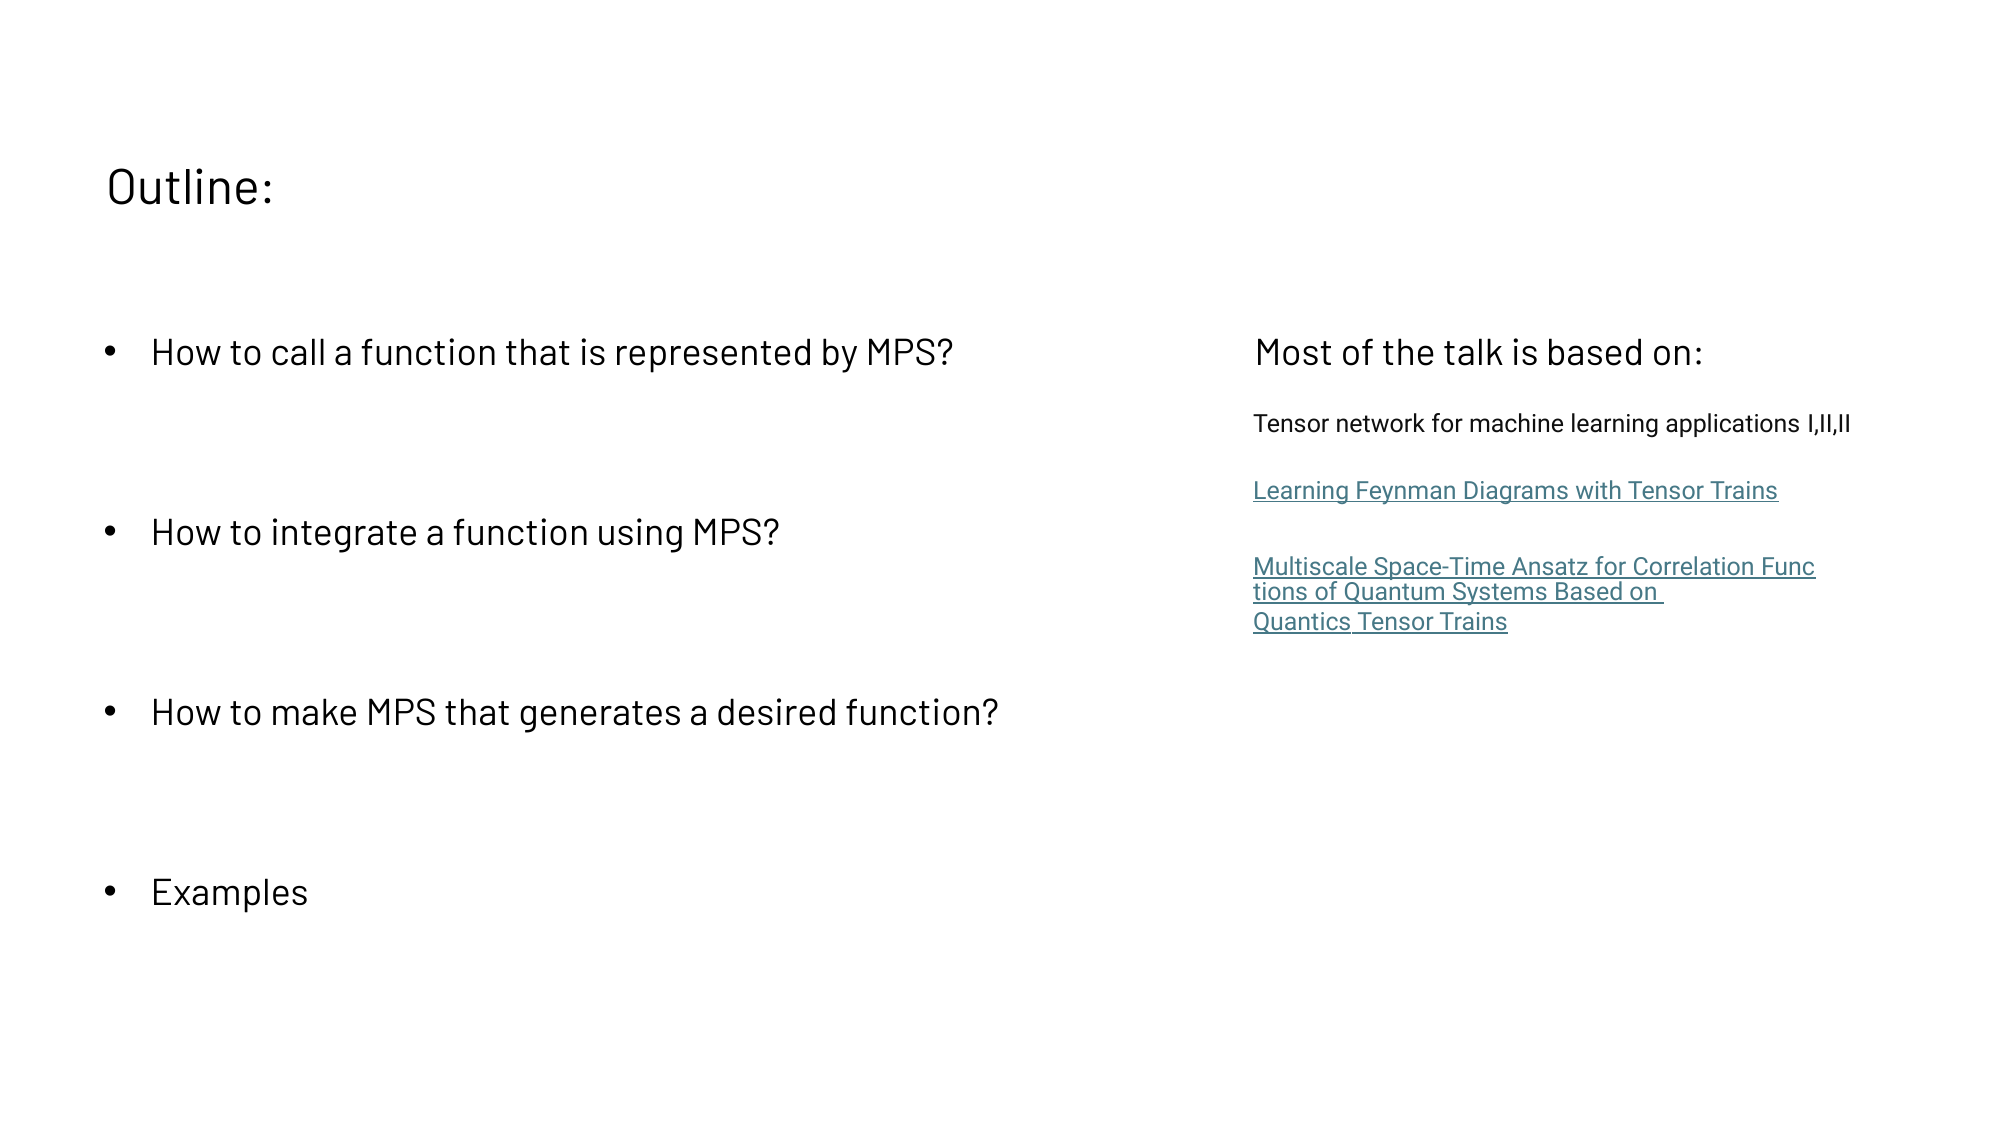

Outline:
How to call a function that is represented by MPS?

How to integrate a function using MPS?

How to make MPS that generates a desired function?

Examples
Most of the talk is based on:
Tensor network for machine learning applications I,II,II
Learning Feynman Diagrams with Tensor Trains
Multiscale Space-Time Ansatz for Correlation Functions of Quantum Systems Based on Quantics Tensor Trains